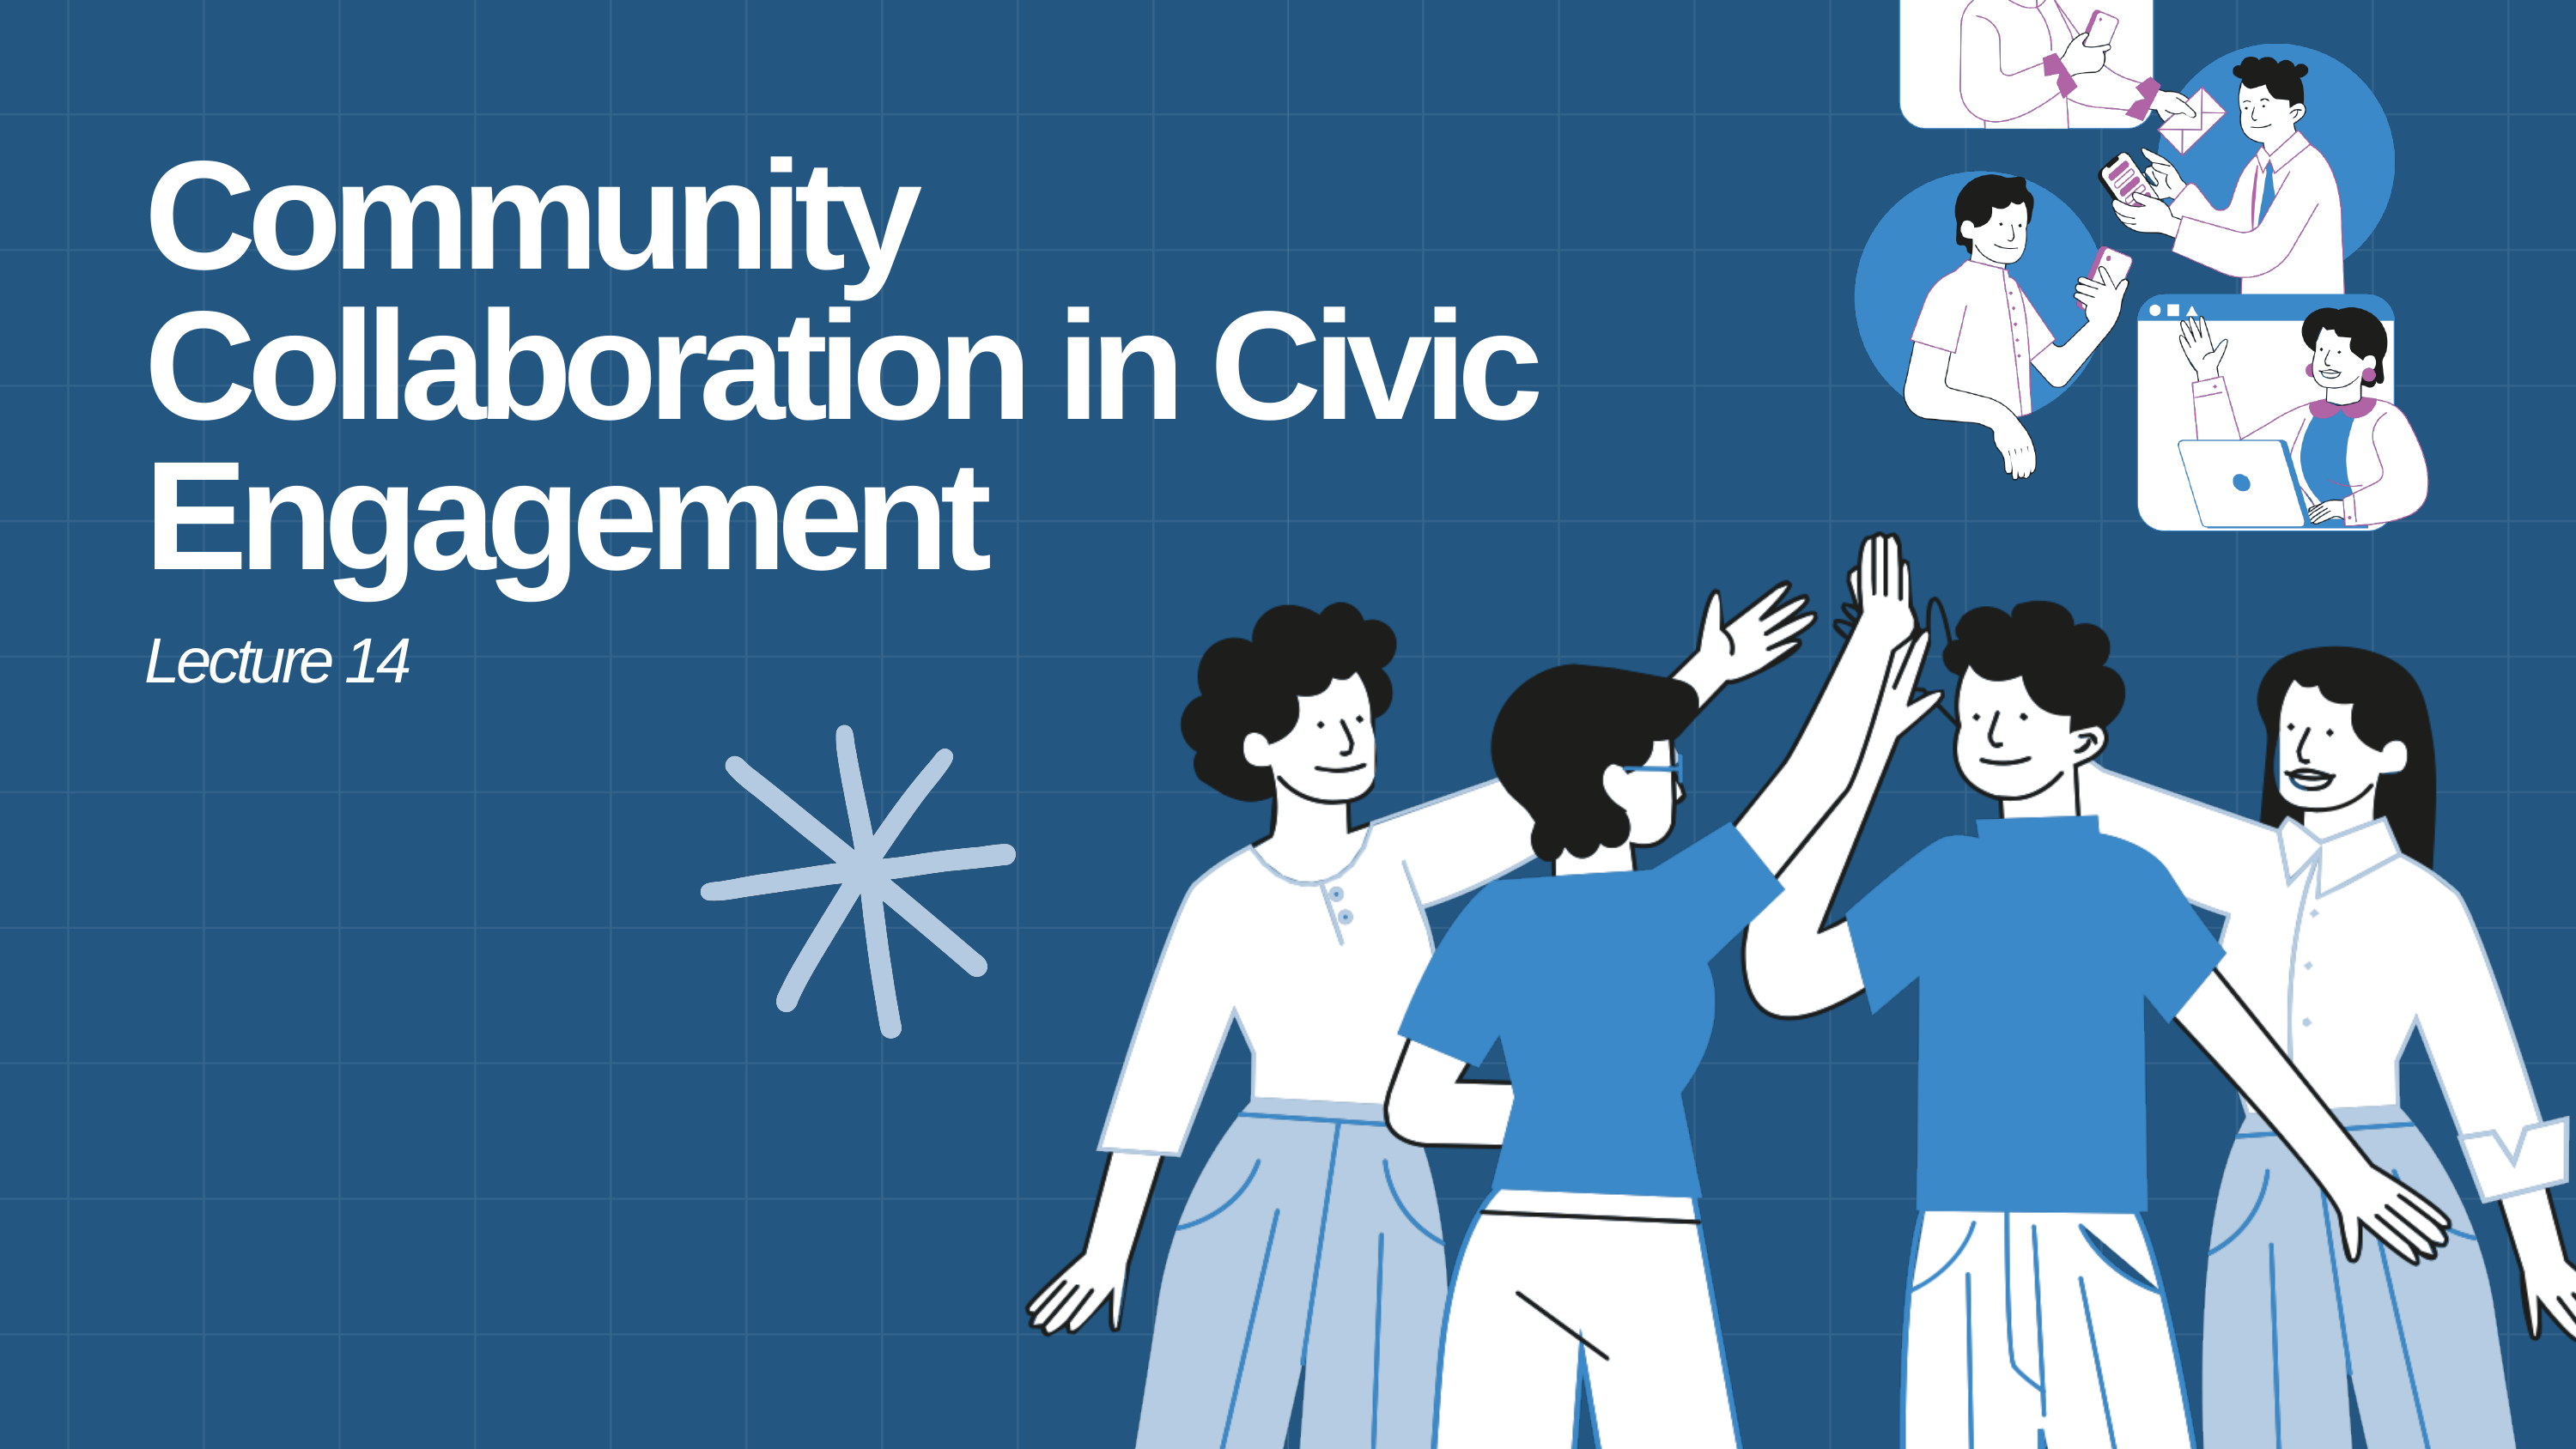

Community Collaboration in Civic Engagement

Lecture 14